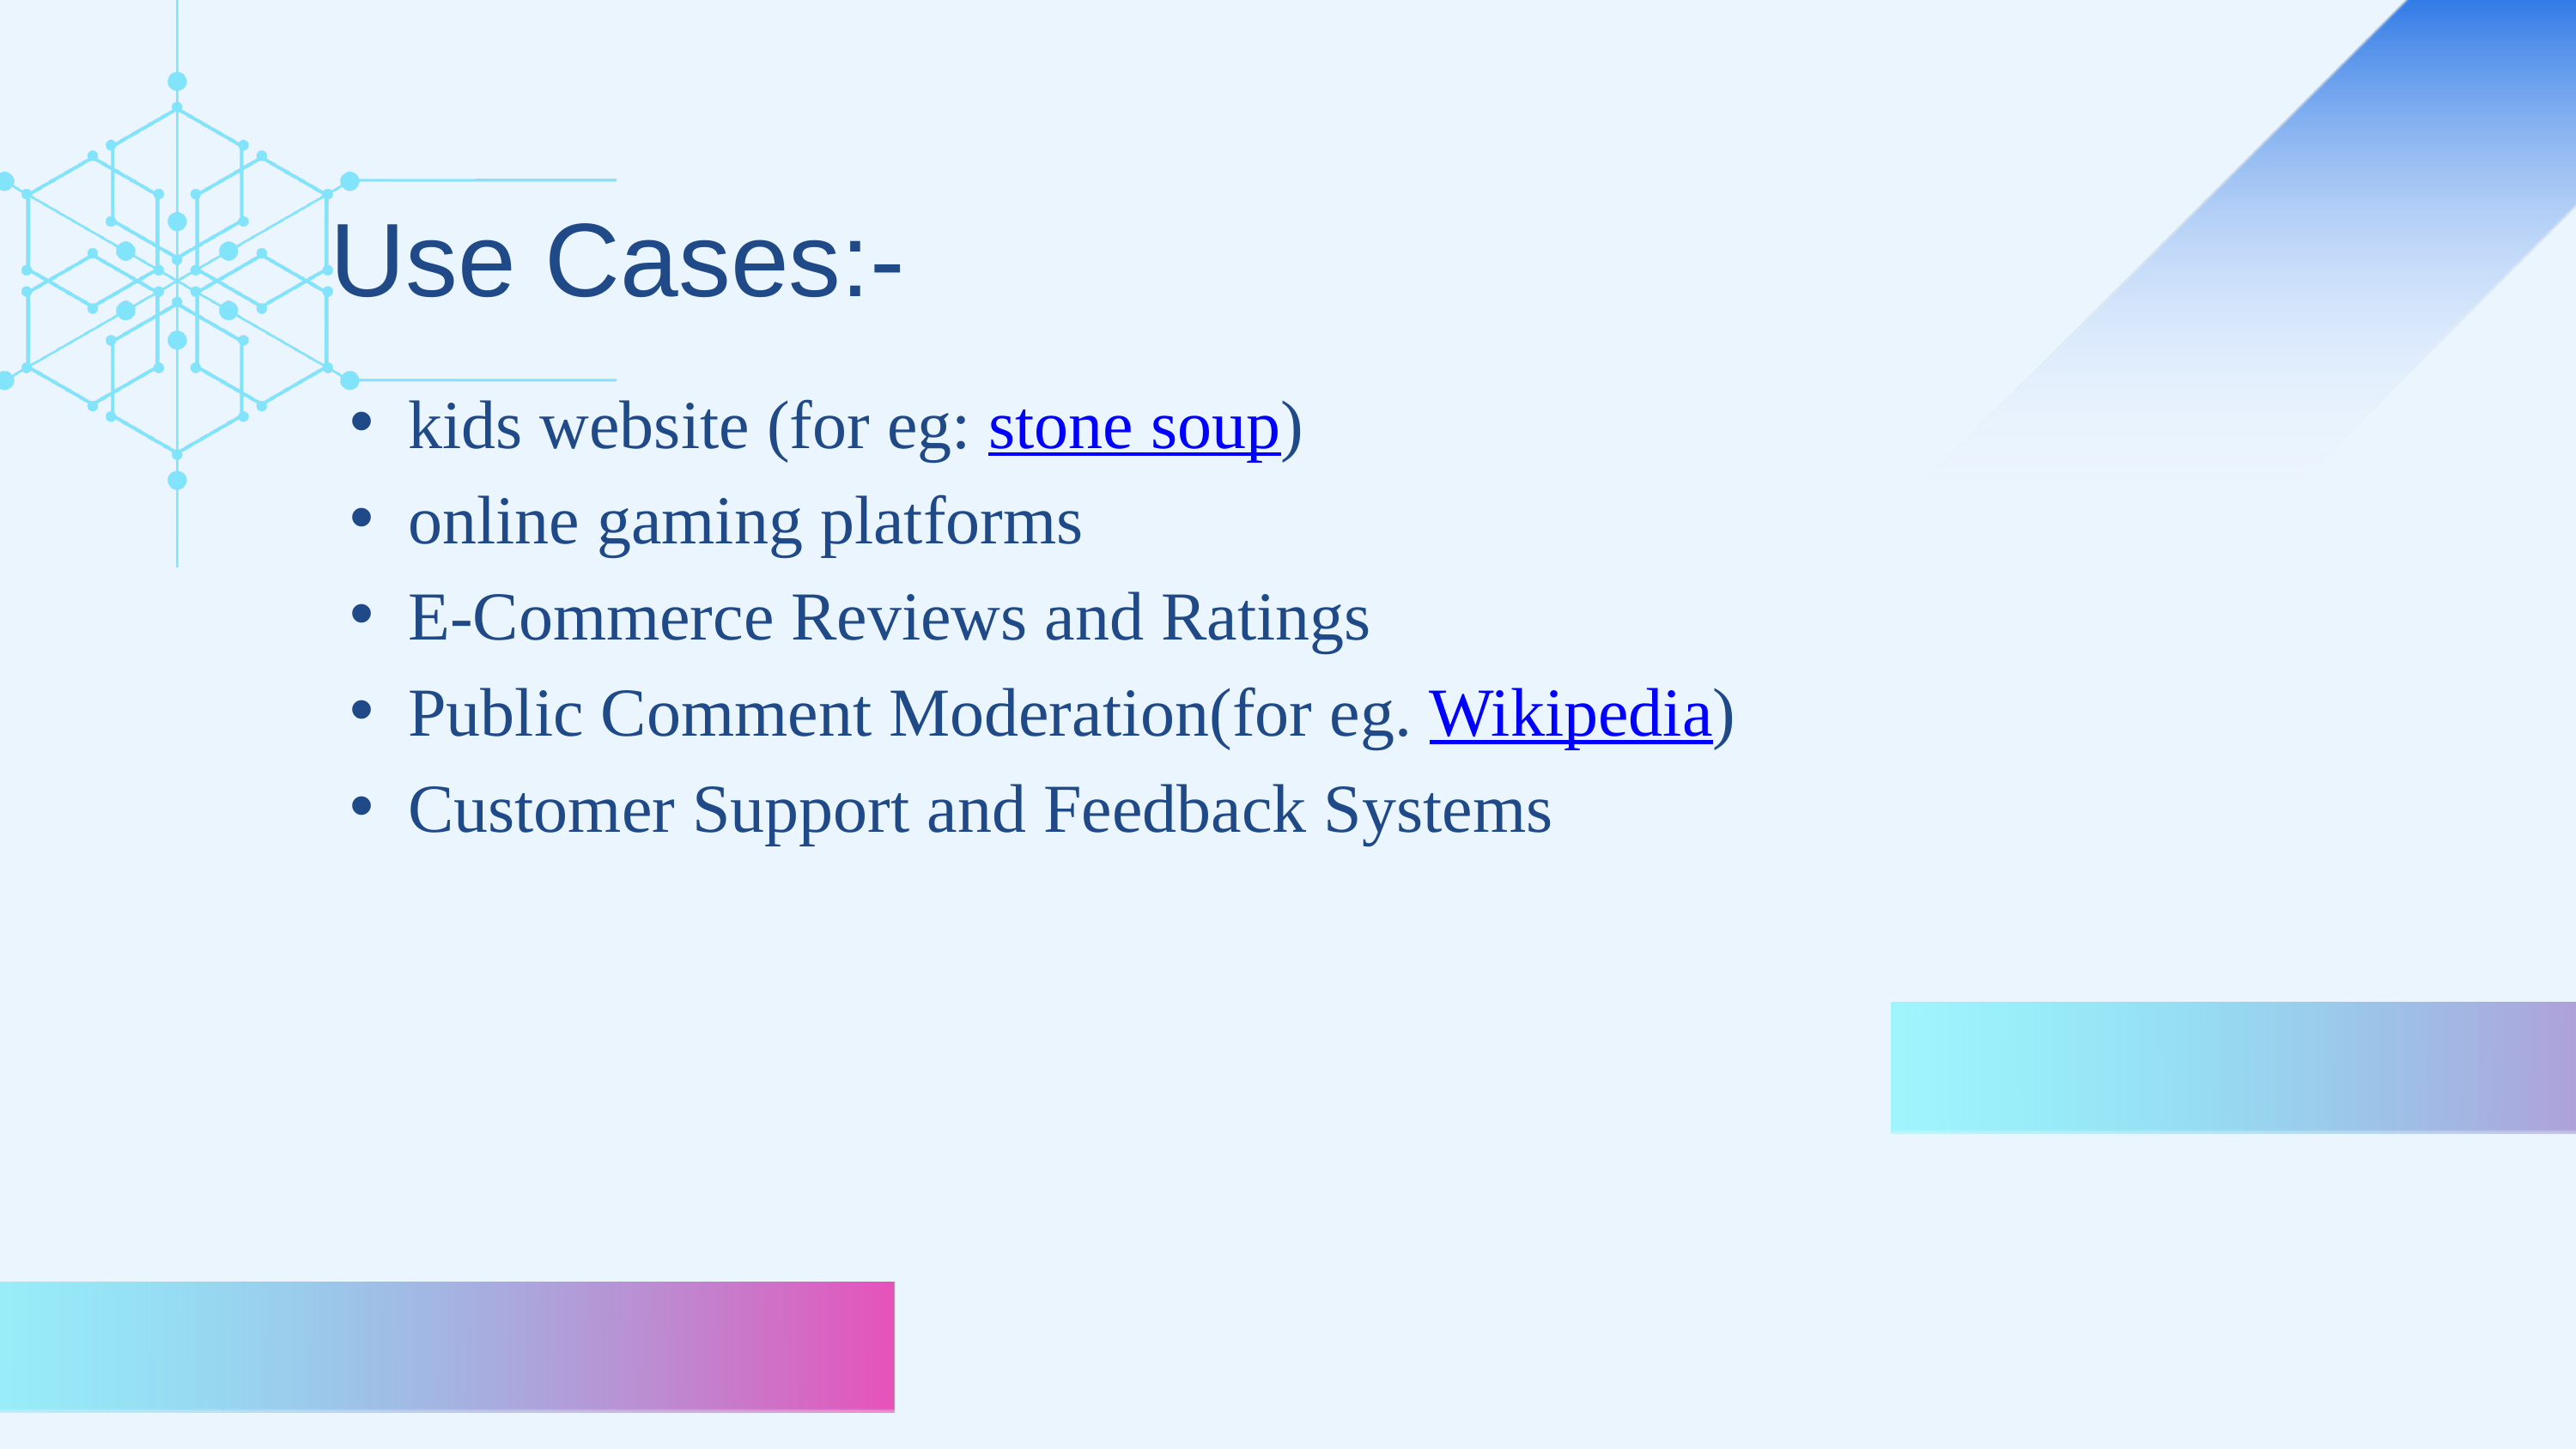

Use Cases:-
kids website (for eg: stone soup)
online gaming platforms
E-Commerce Reviews and Ratings
Public Comment Moderation(for eg. Wikipedia)
Customer Support and Feedback Systems